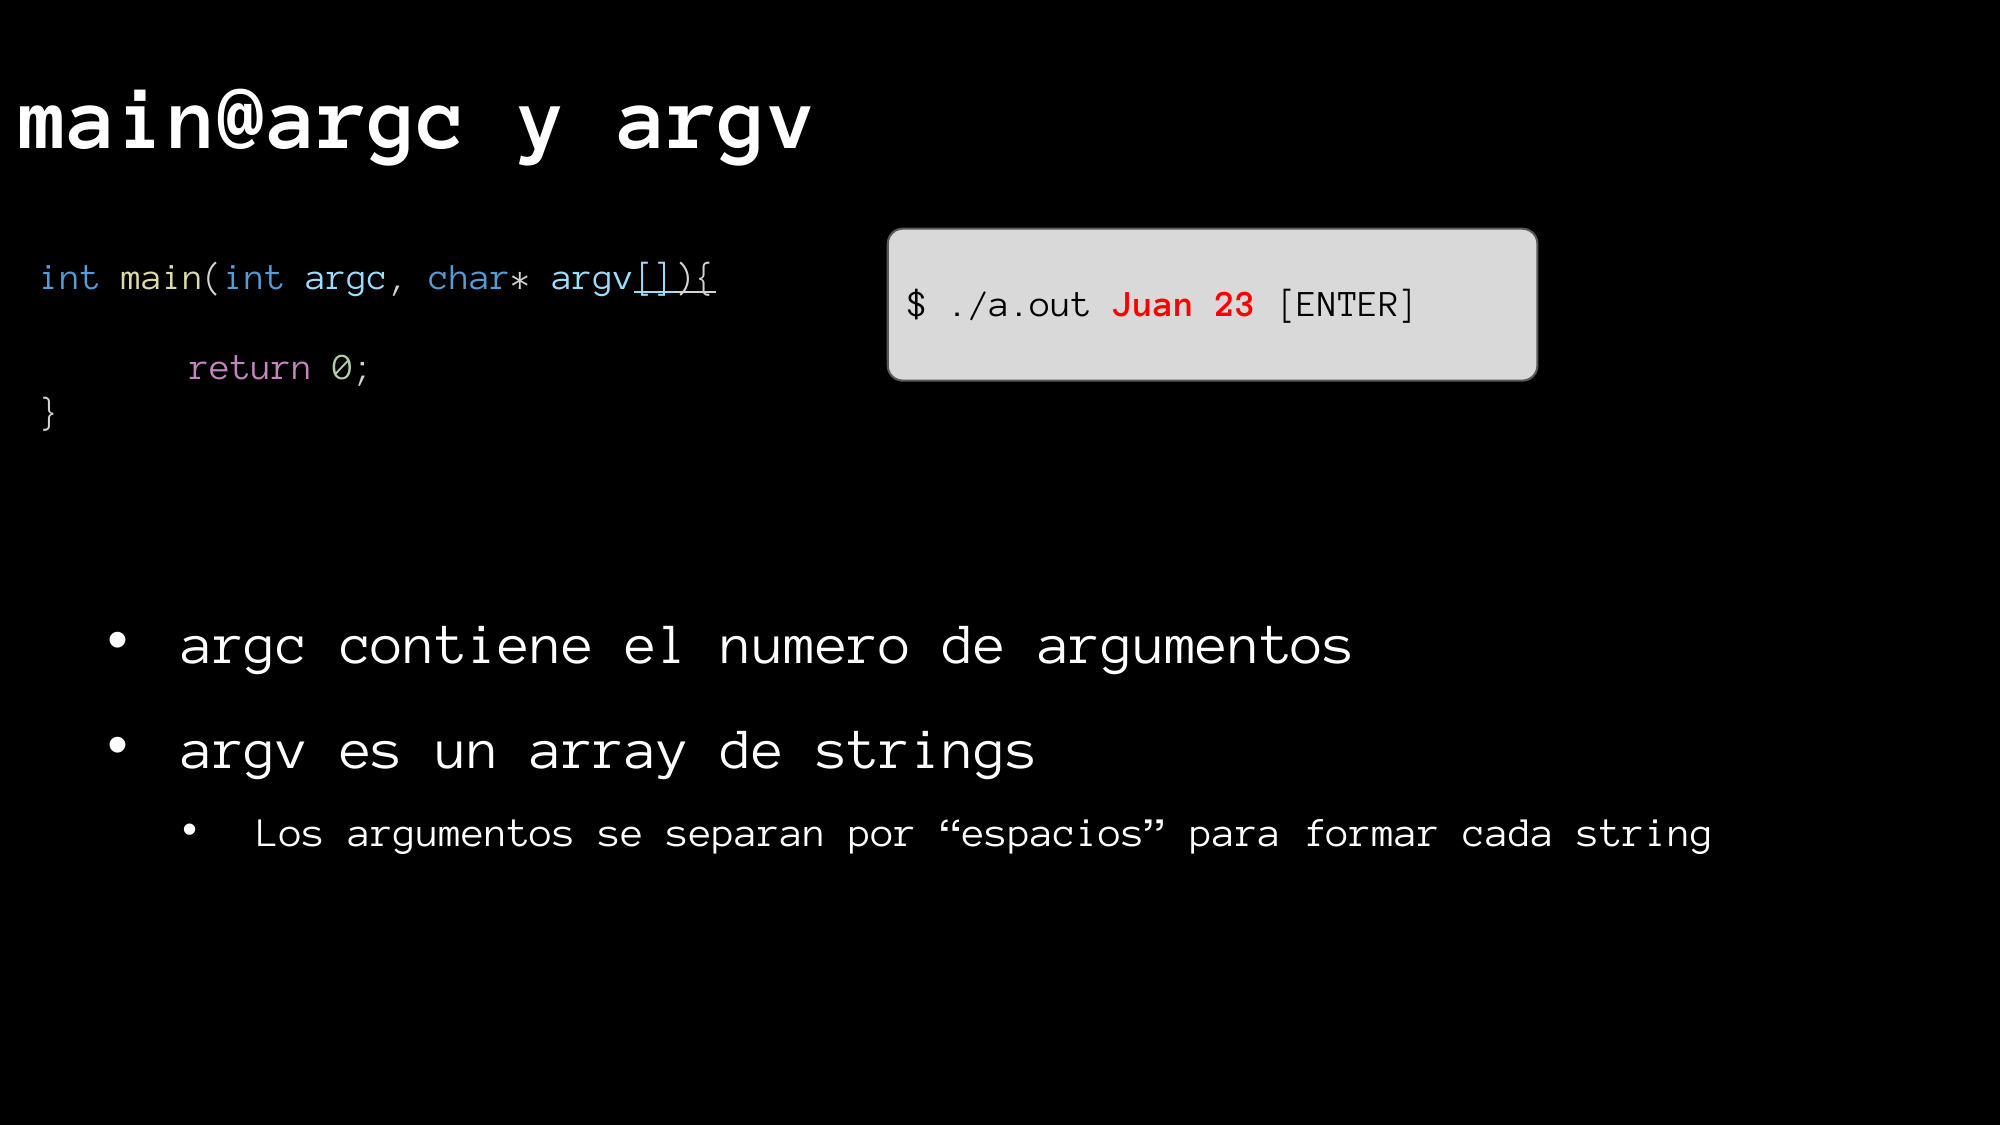

main@argc y argv

int main(int argc, char* argv[]){

	return 0;
}
$ ./a.out Juan 23 [ENTER]
argc contiene el numero de argumentos
argv es un array de strings
Los argumentos se separan por “espacios” para formar cada string